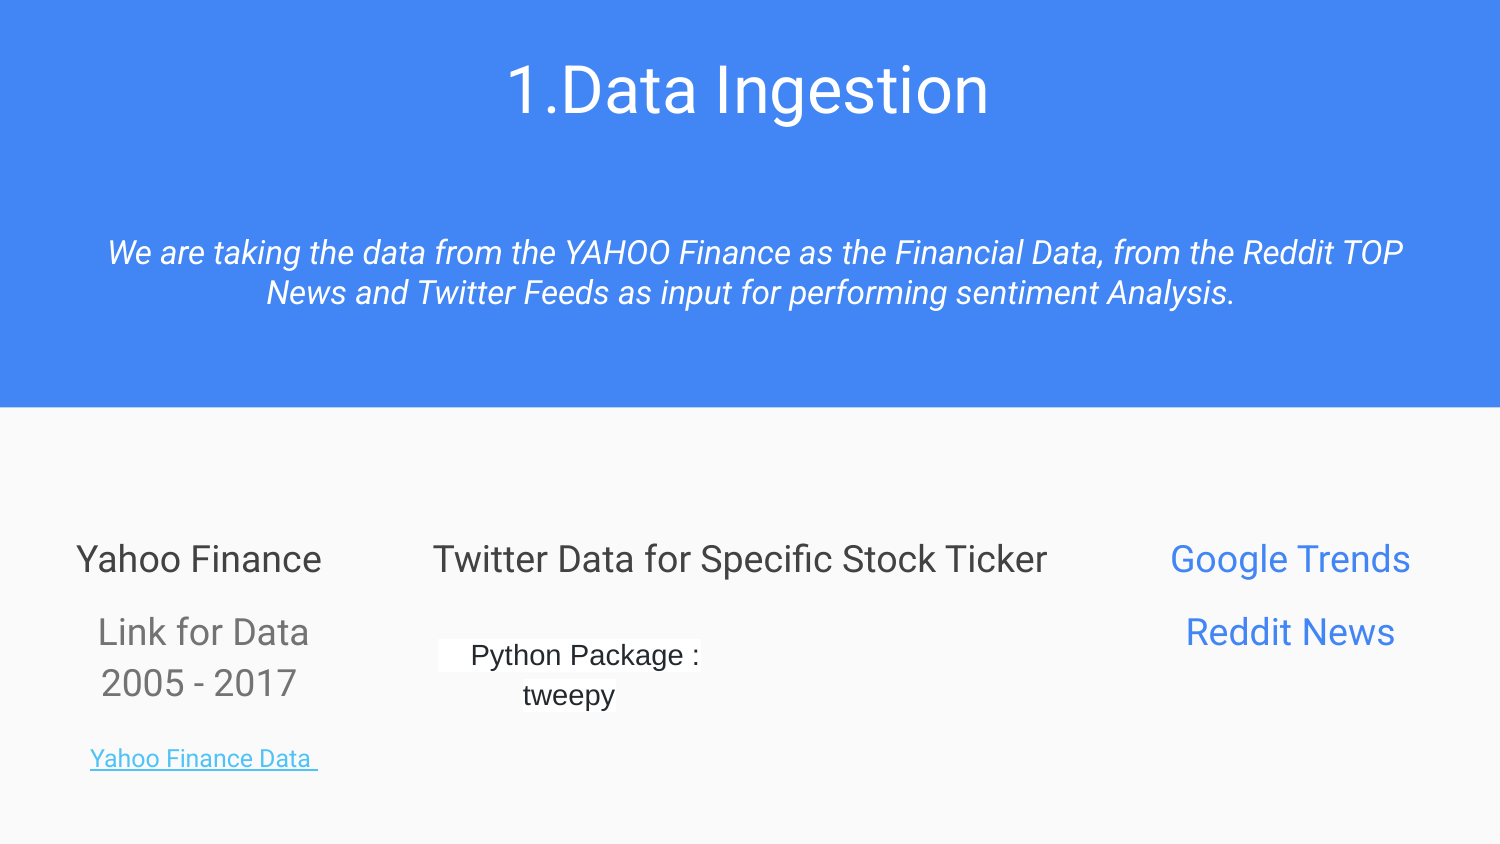

1.Data Ingestion

We are taking the data from the YAHOO Finance as the Financial Data, from the Reddit TOP News and Twitter Feeds as input for performing sentiment Analysis.
Yahoo Finance
Google Trends
Twitter Data for Specific Stock Ticker
Link for Data 2005 - 2017
Yahoo Finance Data
Reddit News
    Python Package : tweepy